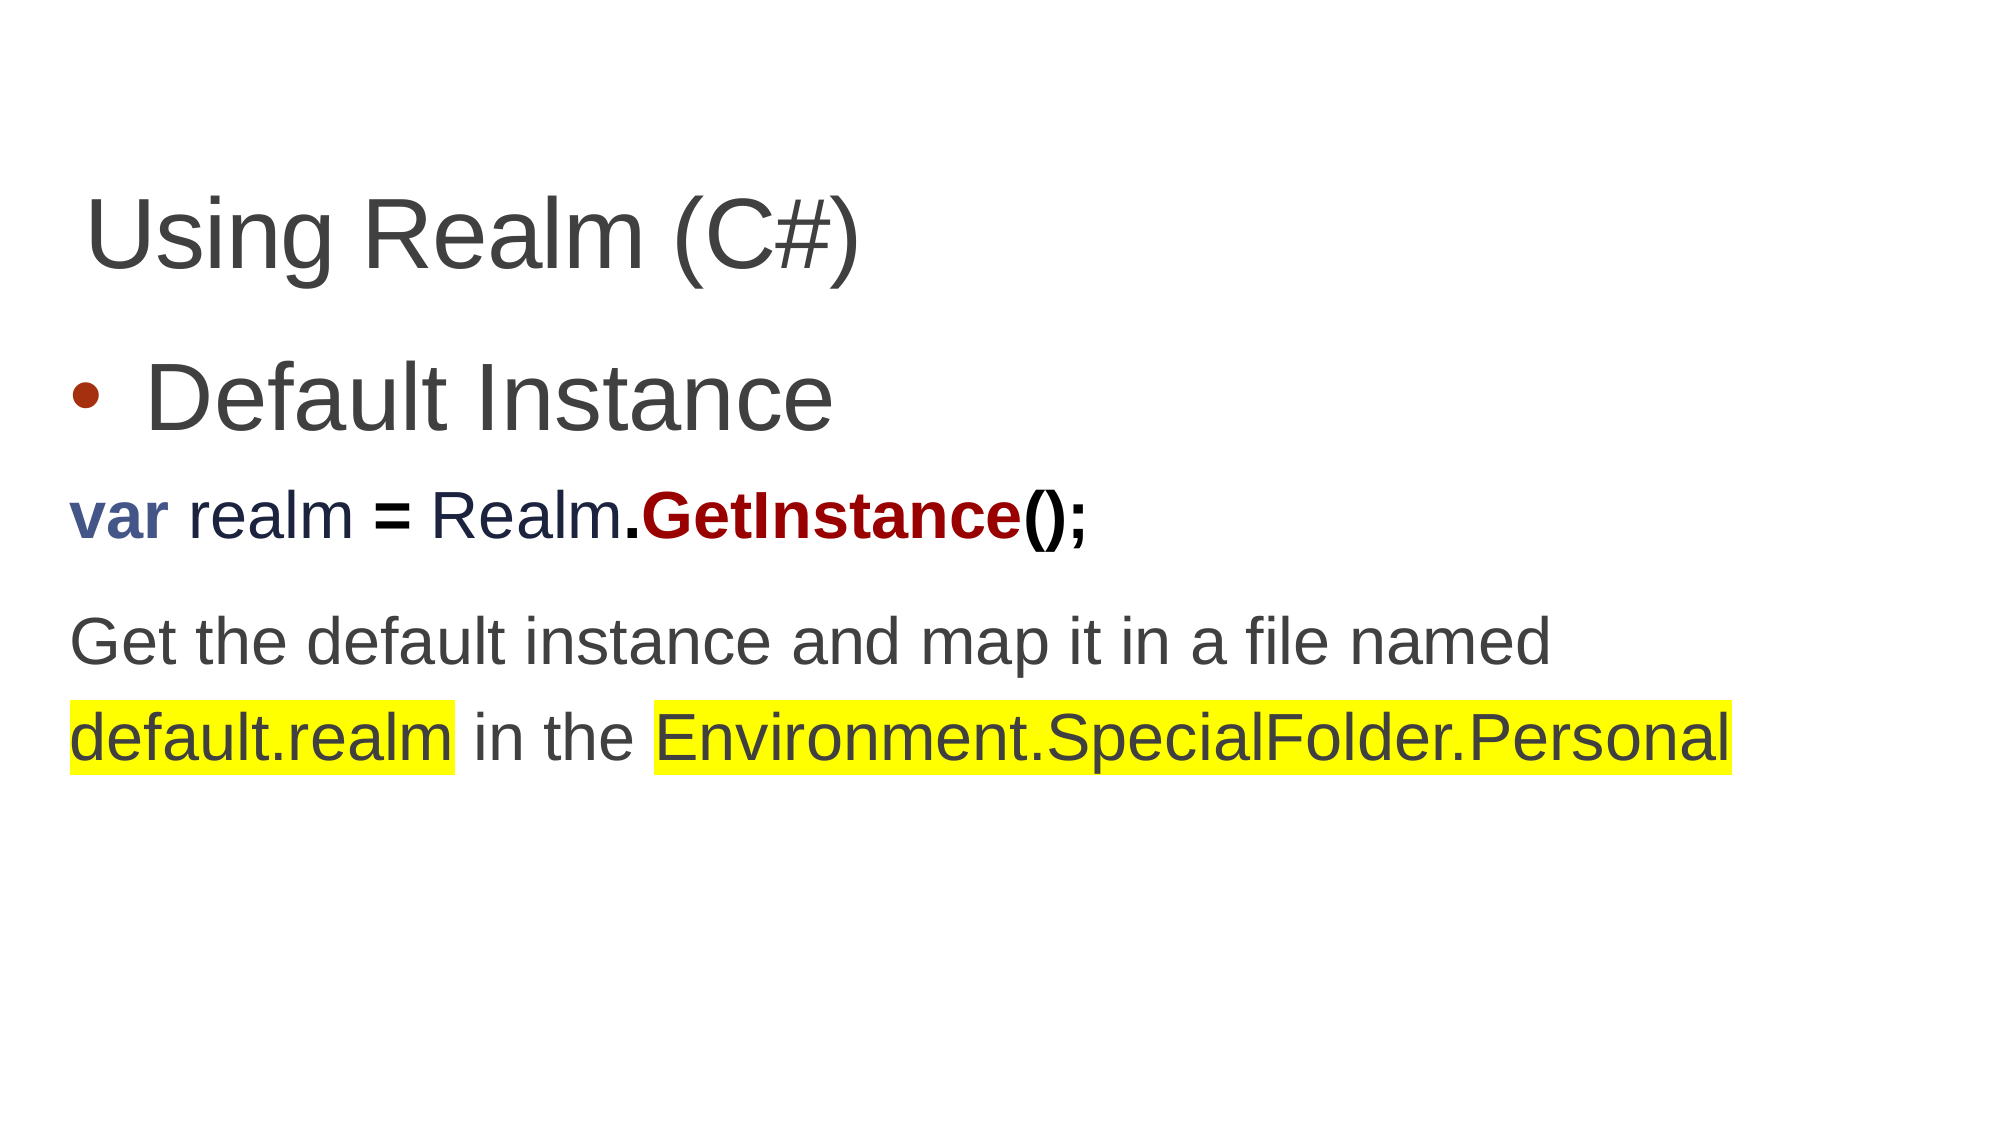

# Using Realm (C#)
Default Instance
var realm = Realm.GetInstance();
Get the default instance and map it in a file named default.realm in the Environment.SpecialFolder.Personal